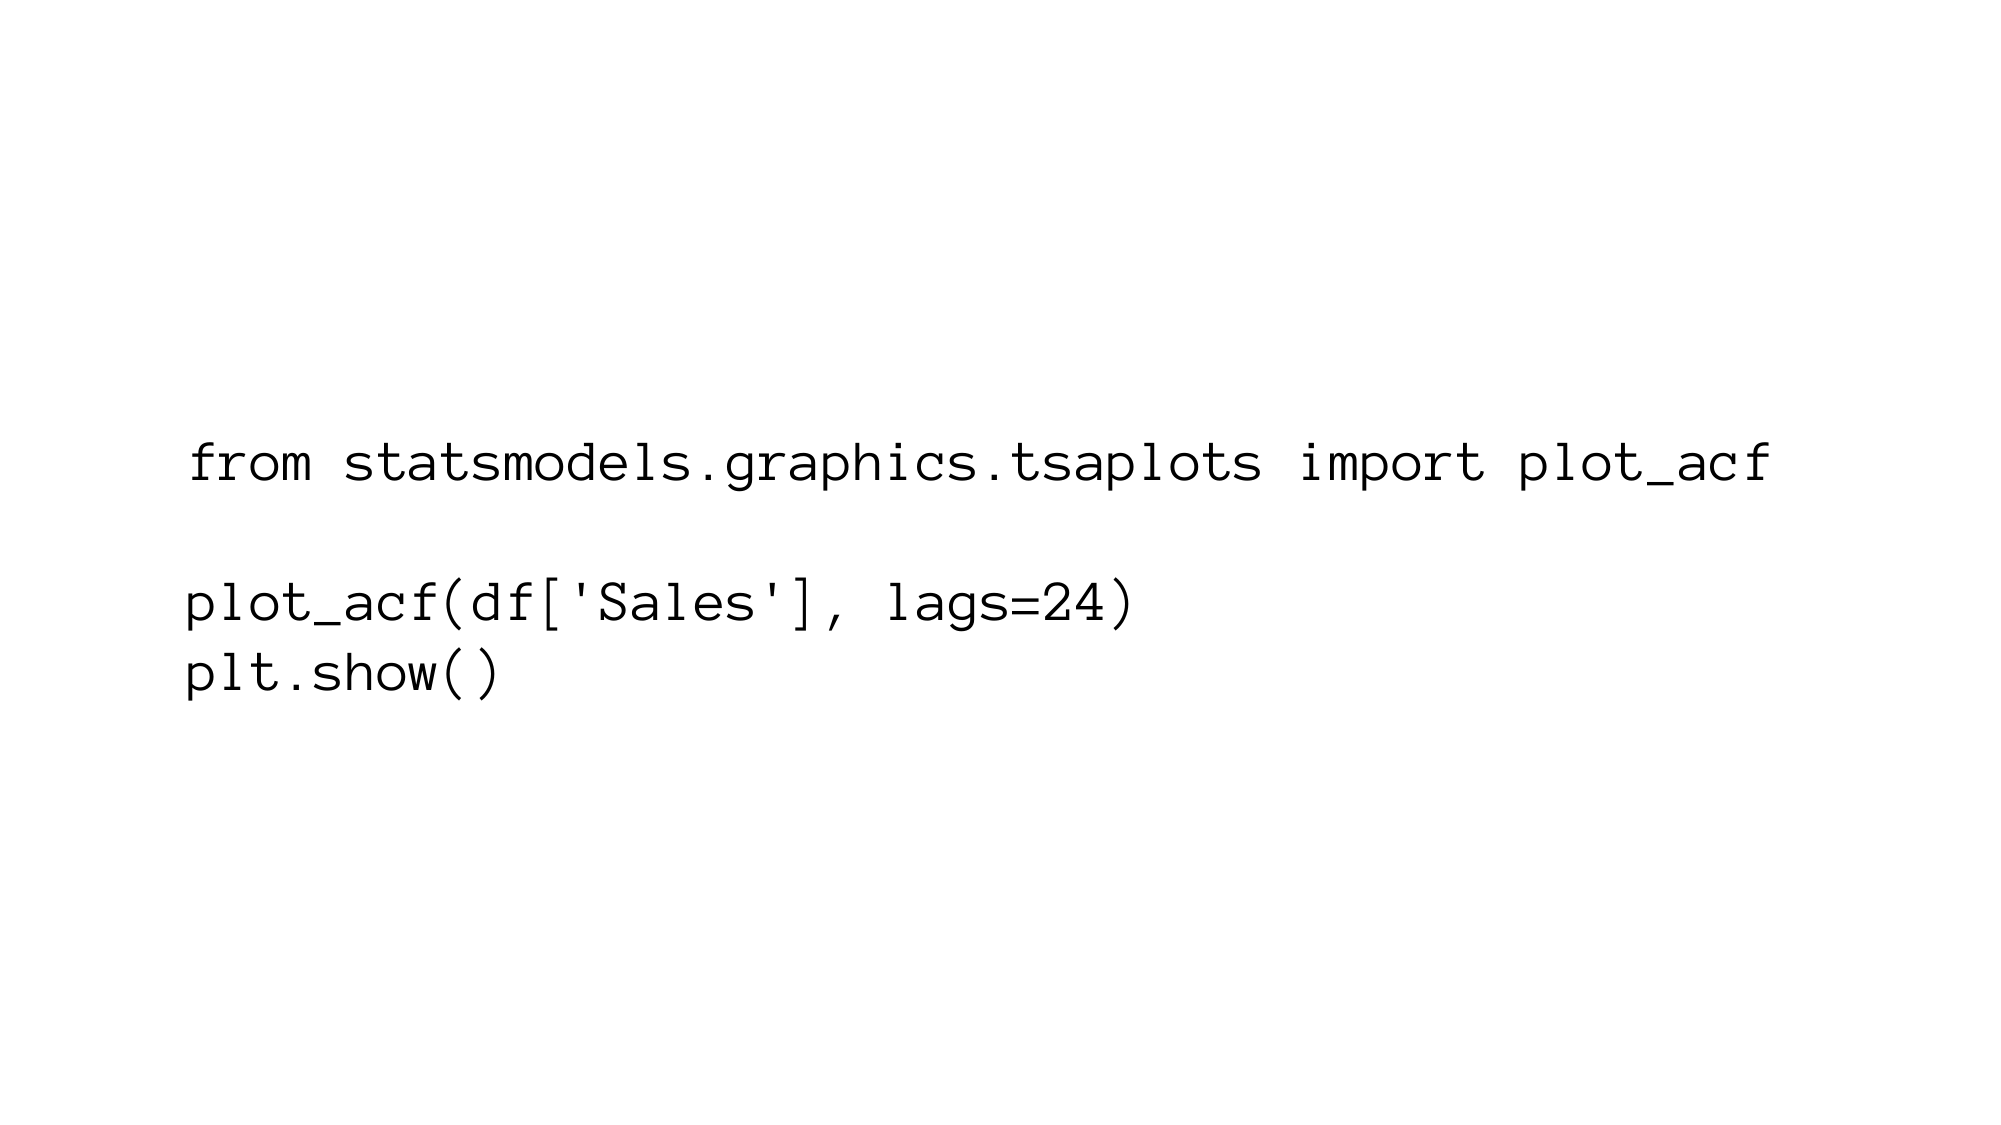

from statsmodels.graphics.tsaplots import plot_acf

plot_acf(df['Sales'], lags=24)
plt.show()